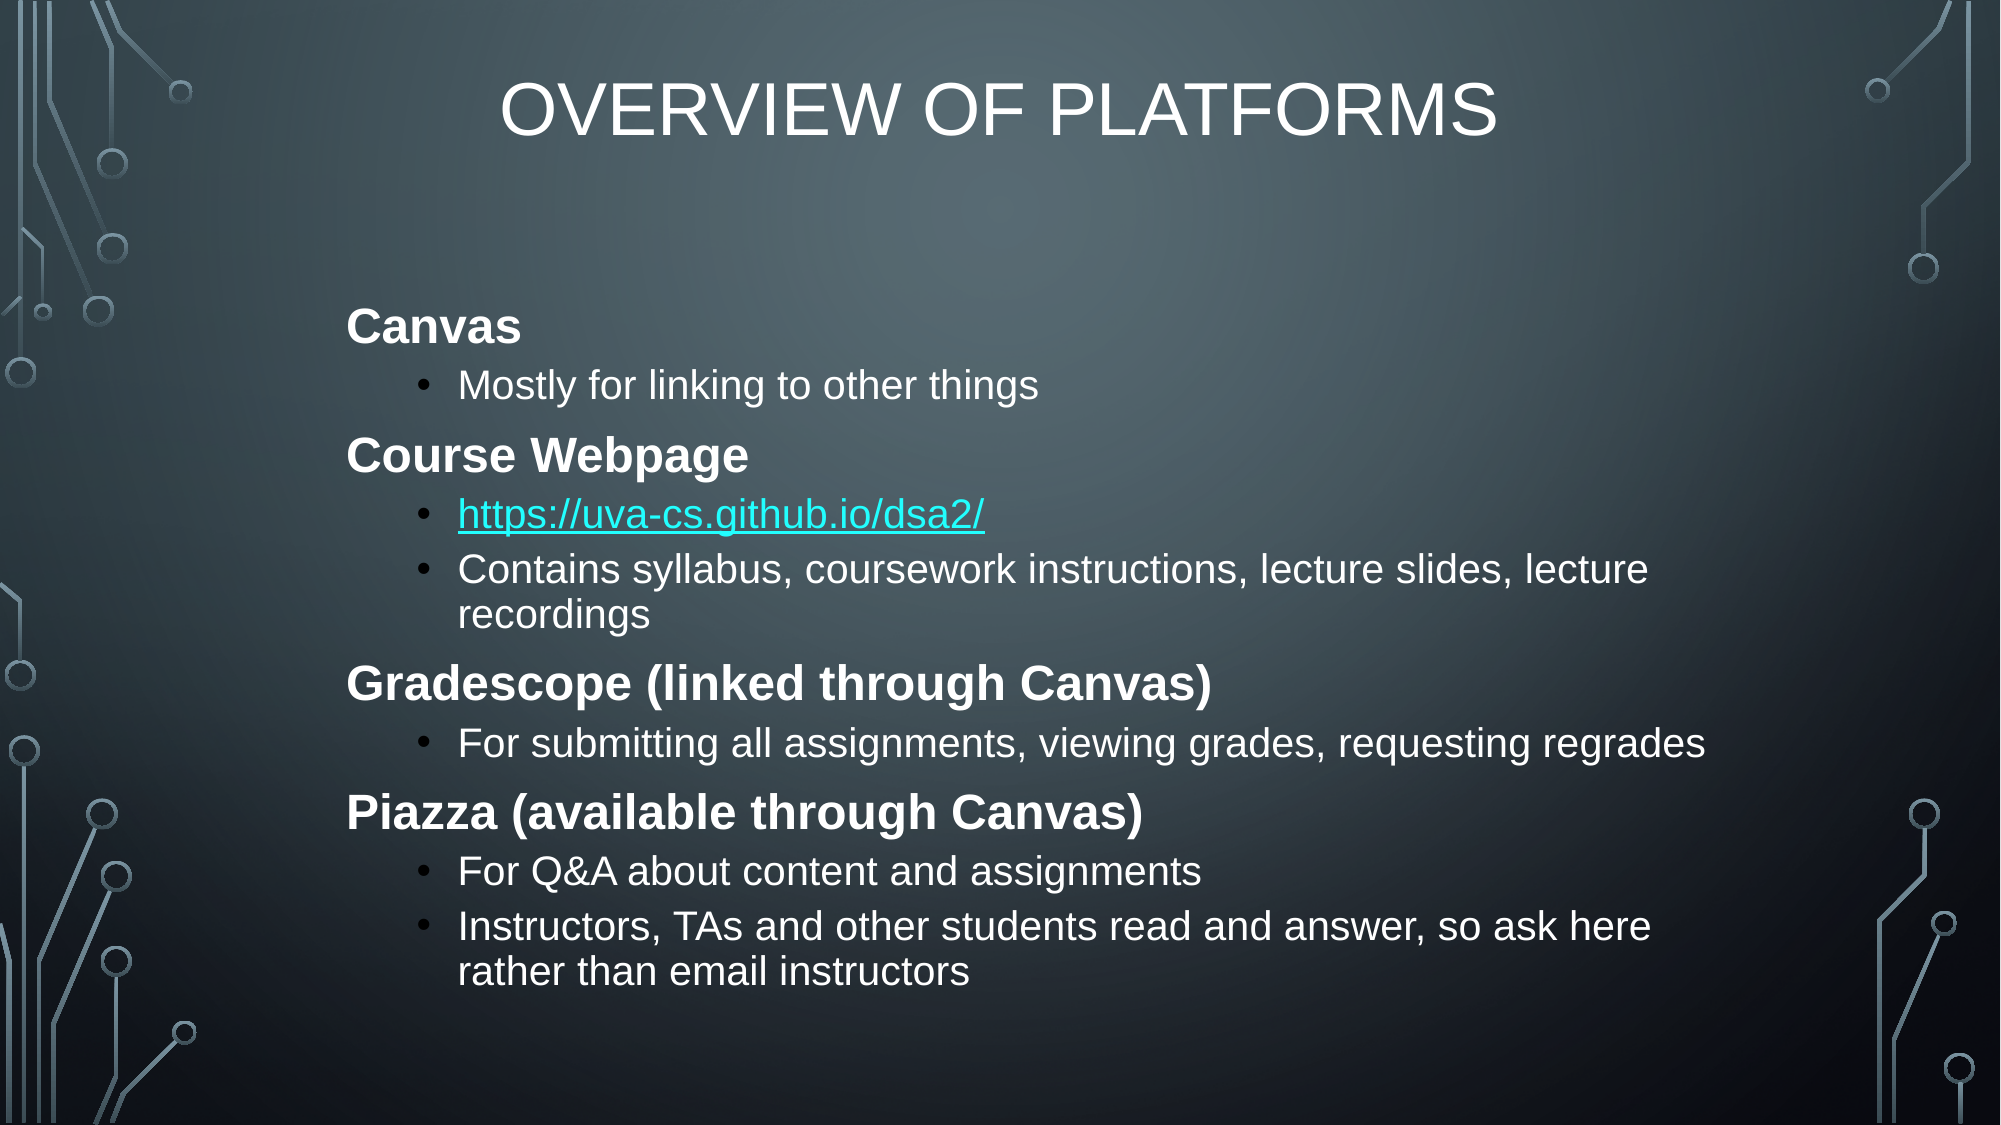

# Overview of Platforms
Canvas
Mostly for linking to other things
Course Webpage
https://uva-cs.github.io/dsa2/
Contains syllabus, coursework instructions, lecture slides, lecture recordings
Gradescope (linked through Canvas)
For submitting all assignments, viewing grades, requesting regrades
Piazza (available through Canvas)
For Q&A about content and assignments
Instructors, TAs and other students read and answer, so ask here rather than email instructors